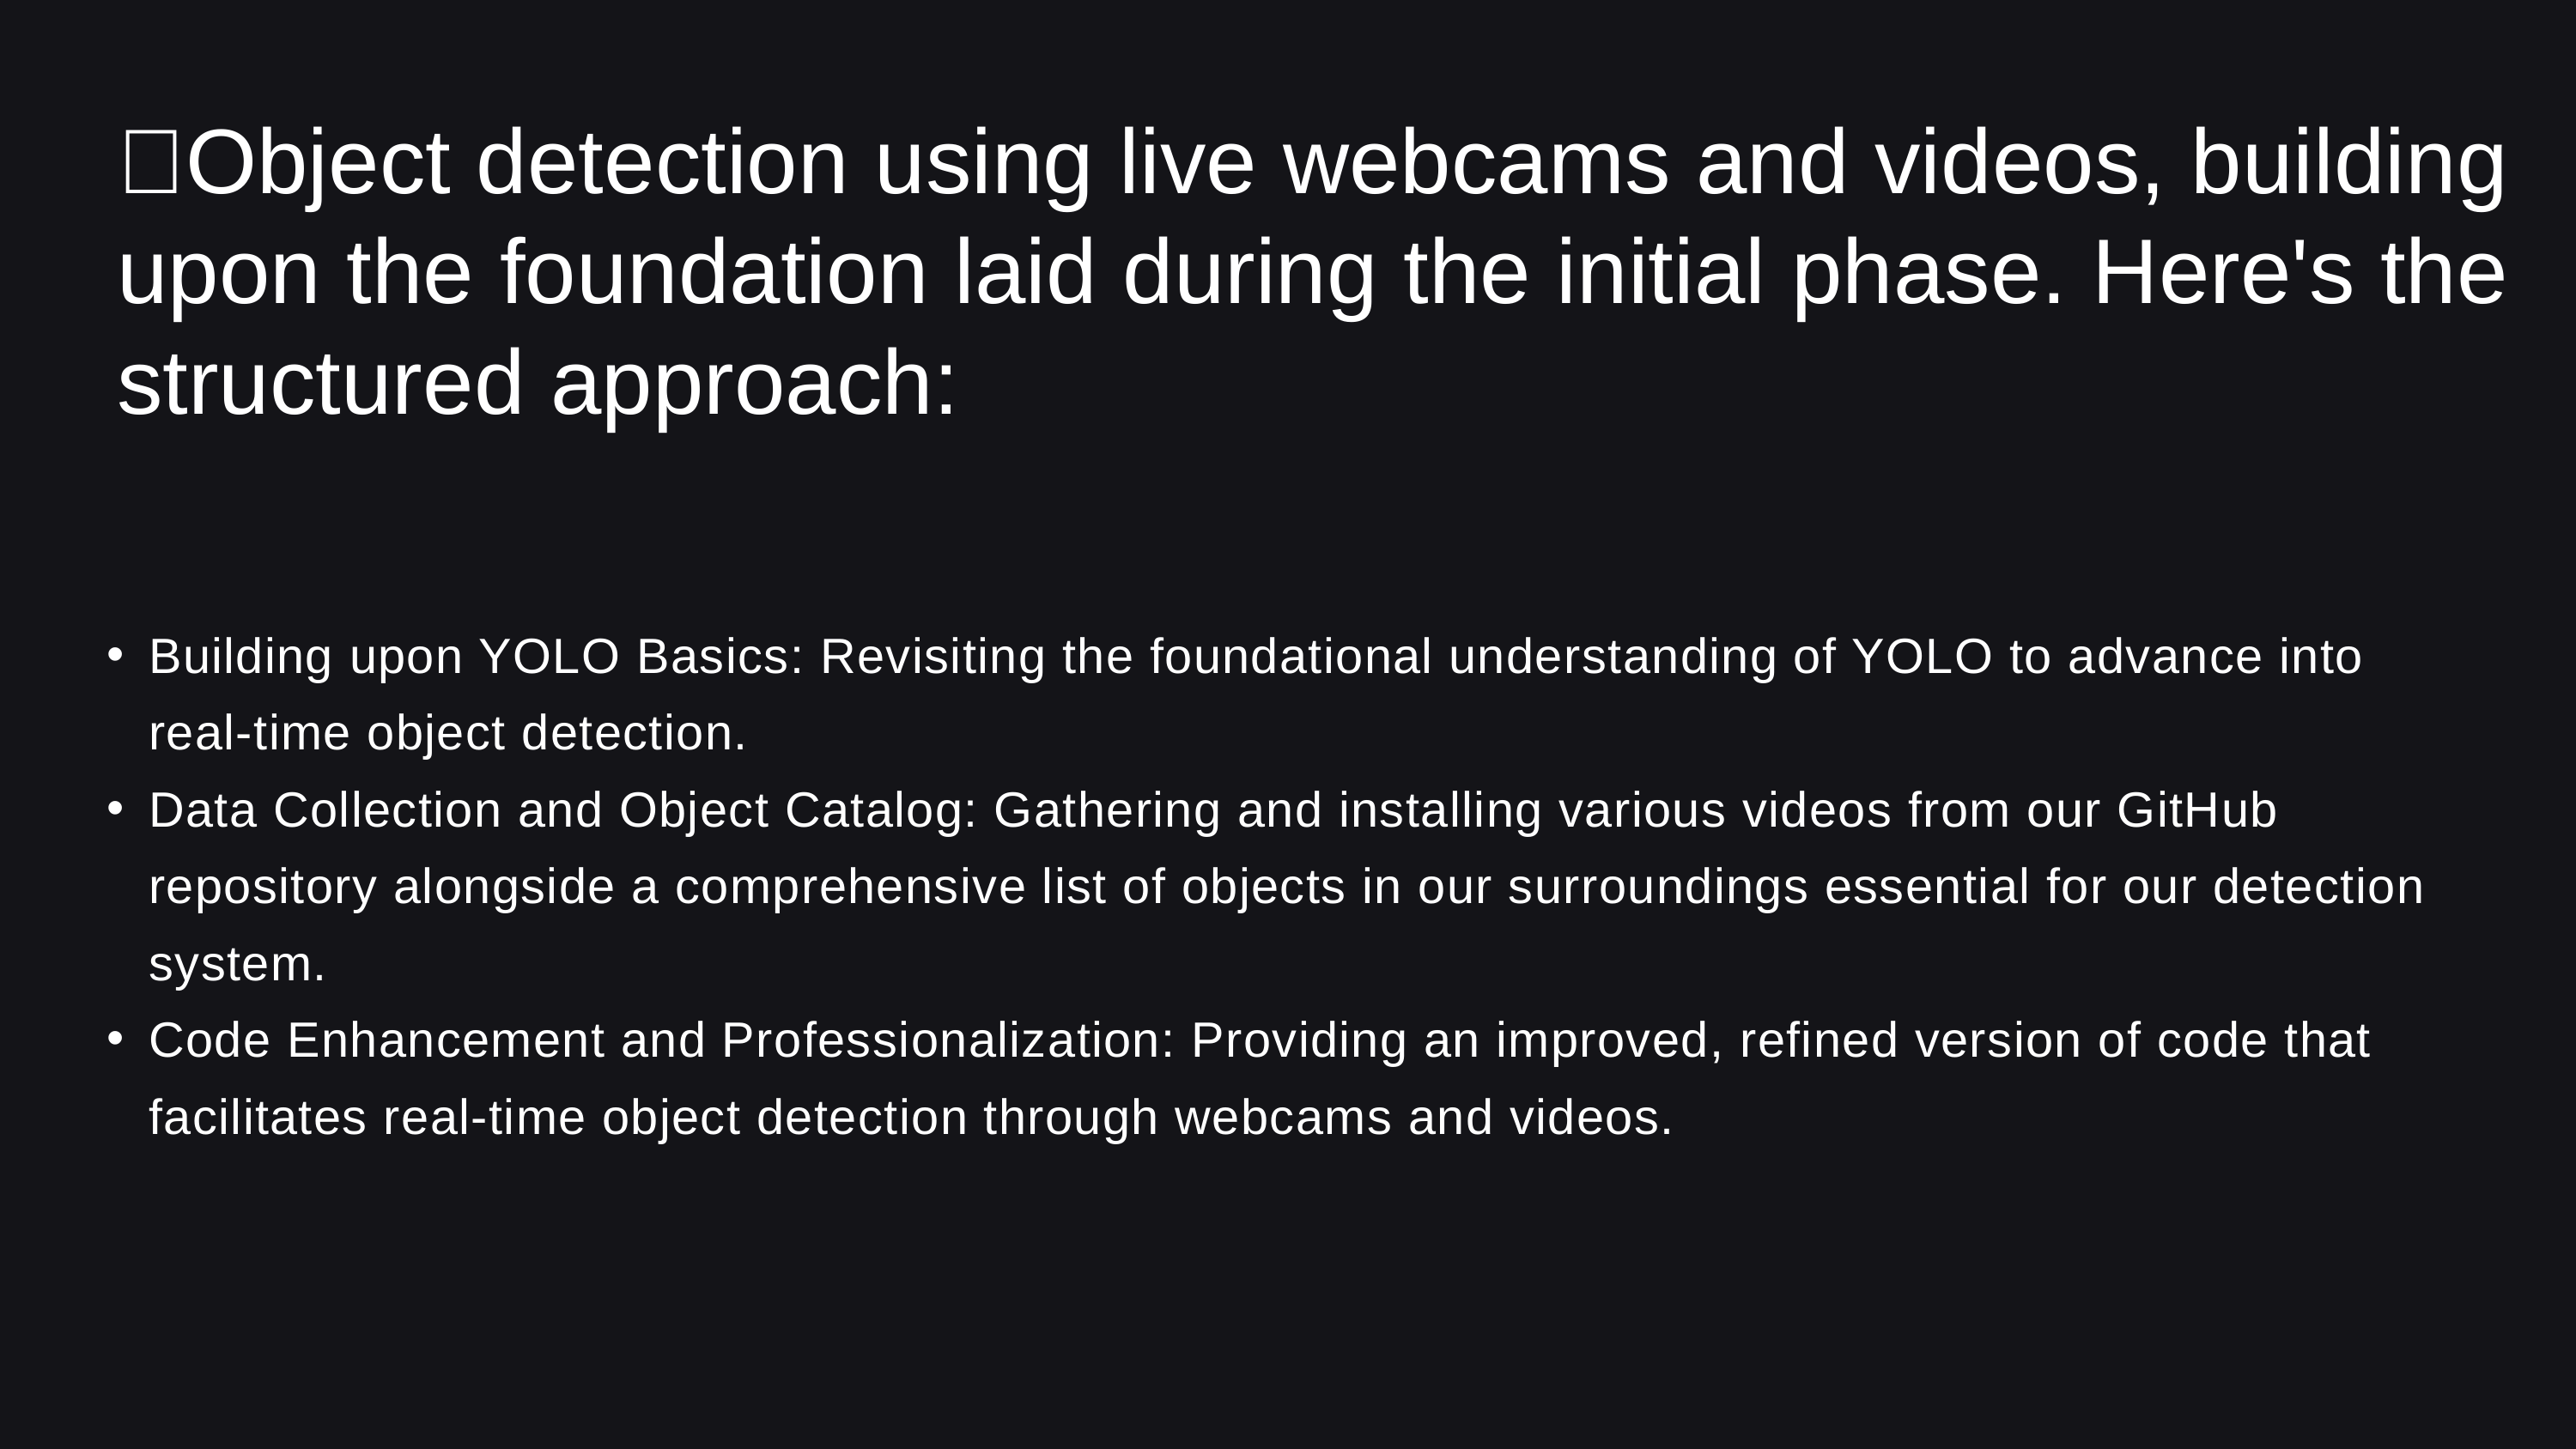

🧩Object detection using live webcams and videos, building upon the foundation laid during the initial phase. Here's the structured approach:
Building upon YOLO Basics: Revisiting the foundational understanding of YOLO to advance into real-time object detection.
Data Collection and Object Catalog: Gathering and installing various videos from our GitHub repository alongside a comprehensive list of objects in our surroundings essential for our detection system.
Code Enhancement and Professionalization: Providing an improved, refined version of code that facilitates real-time object detection through webcams and videos.